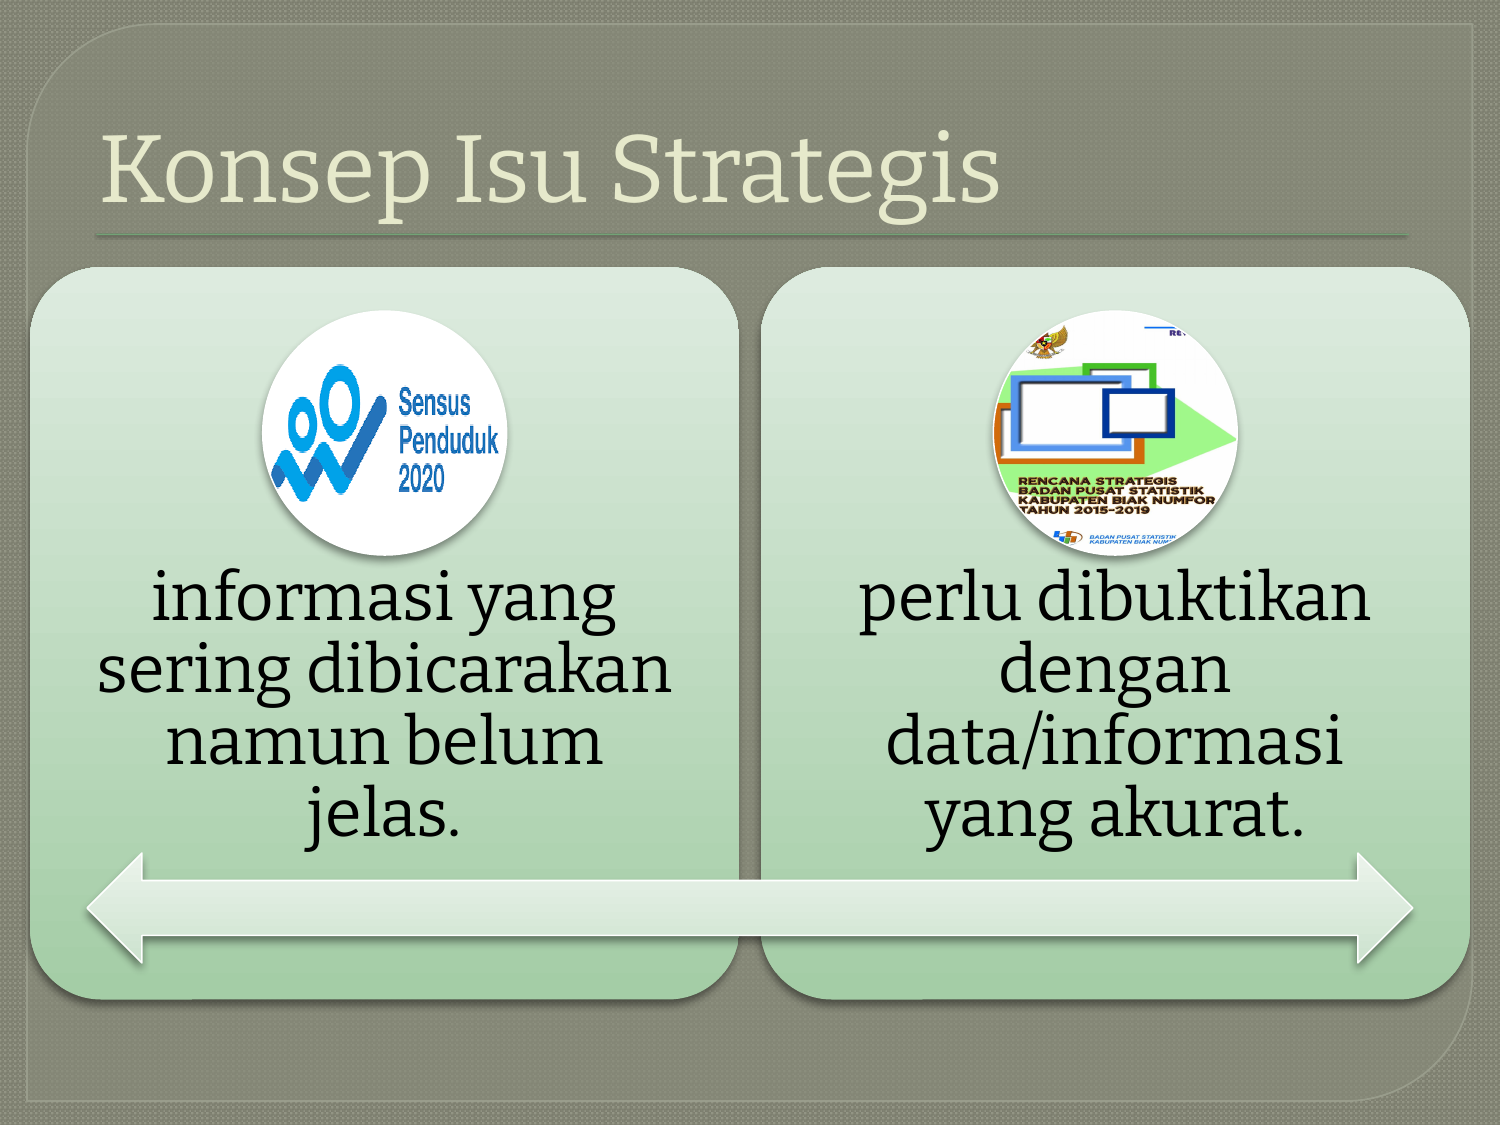

# Konsep Isu Strategis
informasi yang sering dibicarakan namun belum jelas.
perlu dibuktikan dengan data/informasi yang akurat.